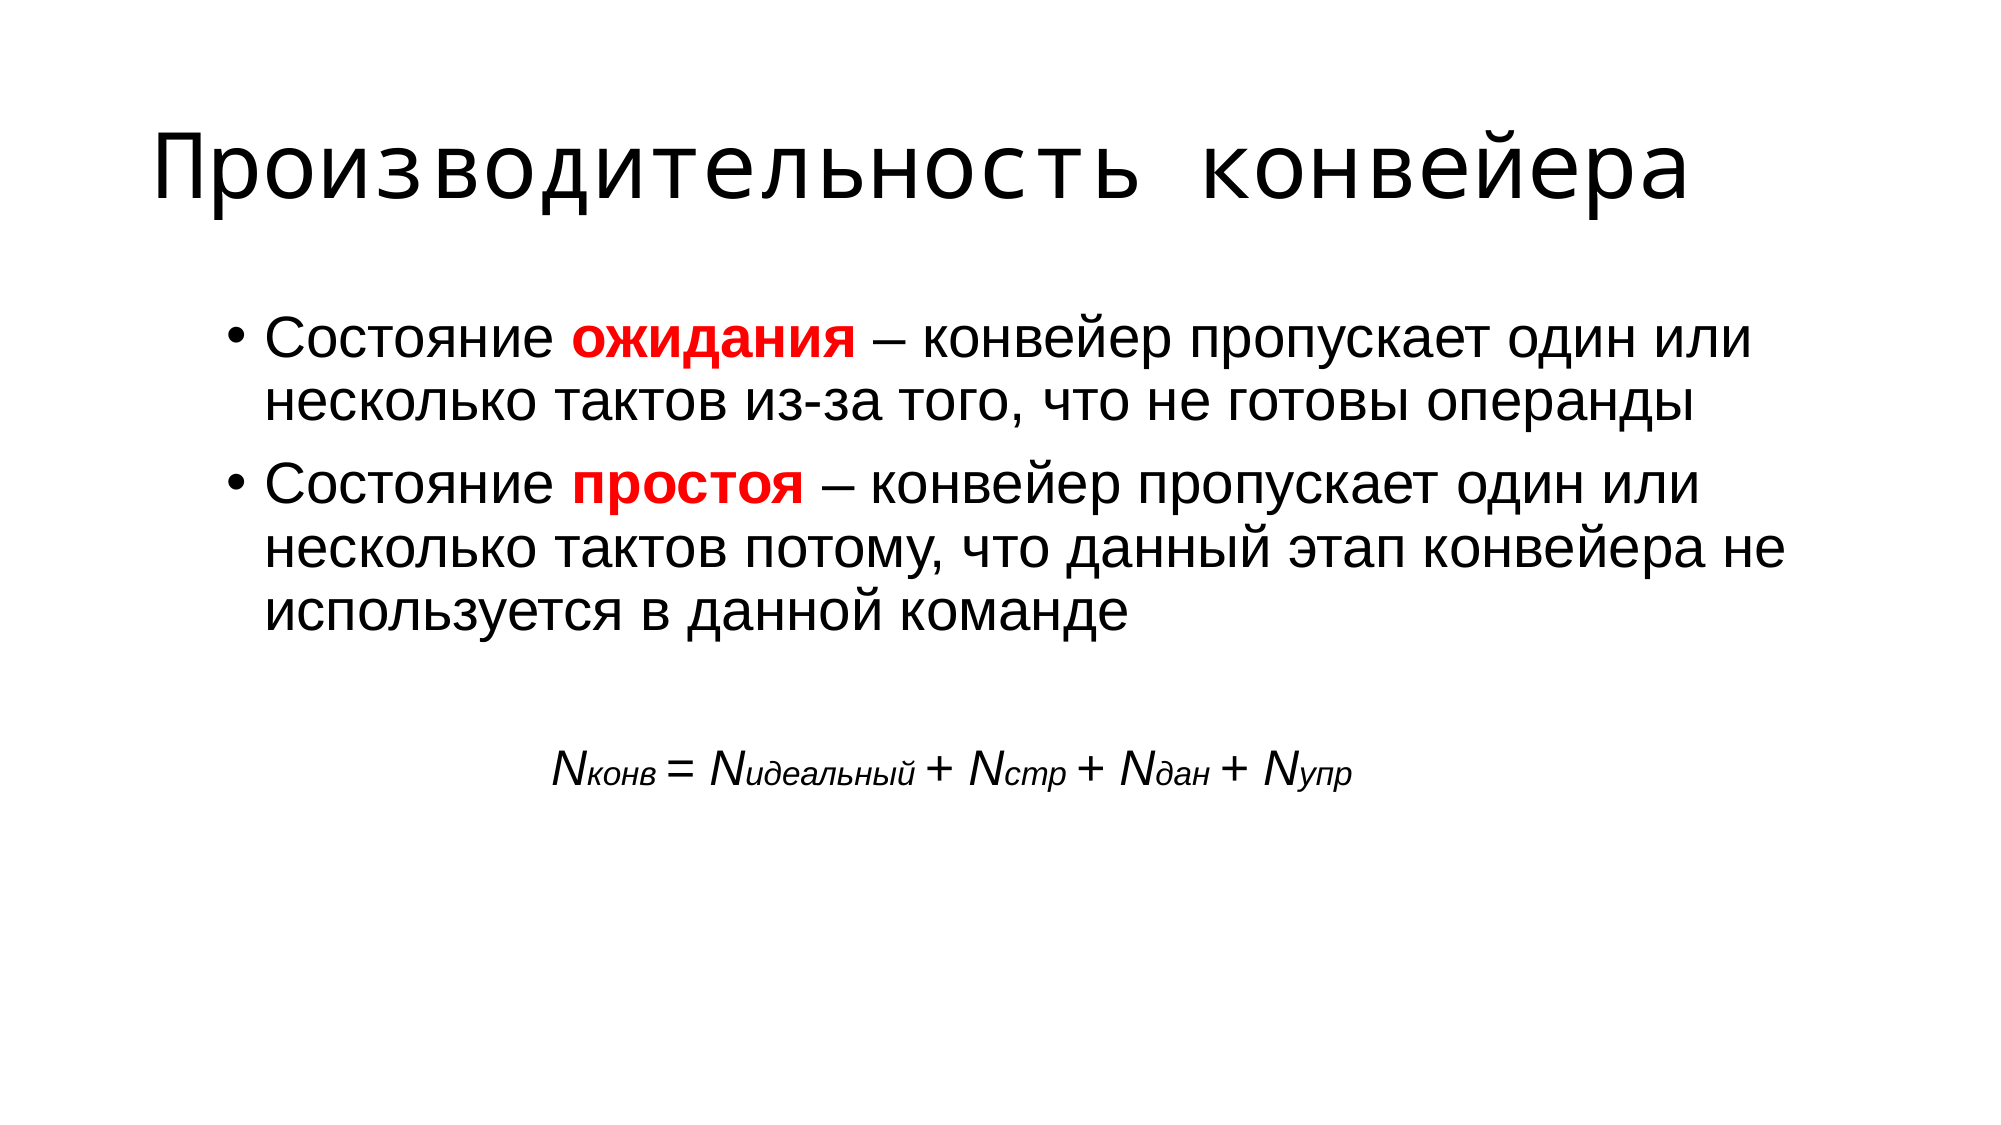

# Производительность конвейера
Состояние ожидания – конвейер пропускает один или несколько тактов из-за того, что не готовы операнды
Состояние простоя – конвейер пропускает один или несколько тактов потому, что данный этап конвейера не используется в данной команде
Nконв = Nидеальный + Nстр + Nдан + Nупр